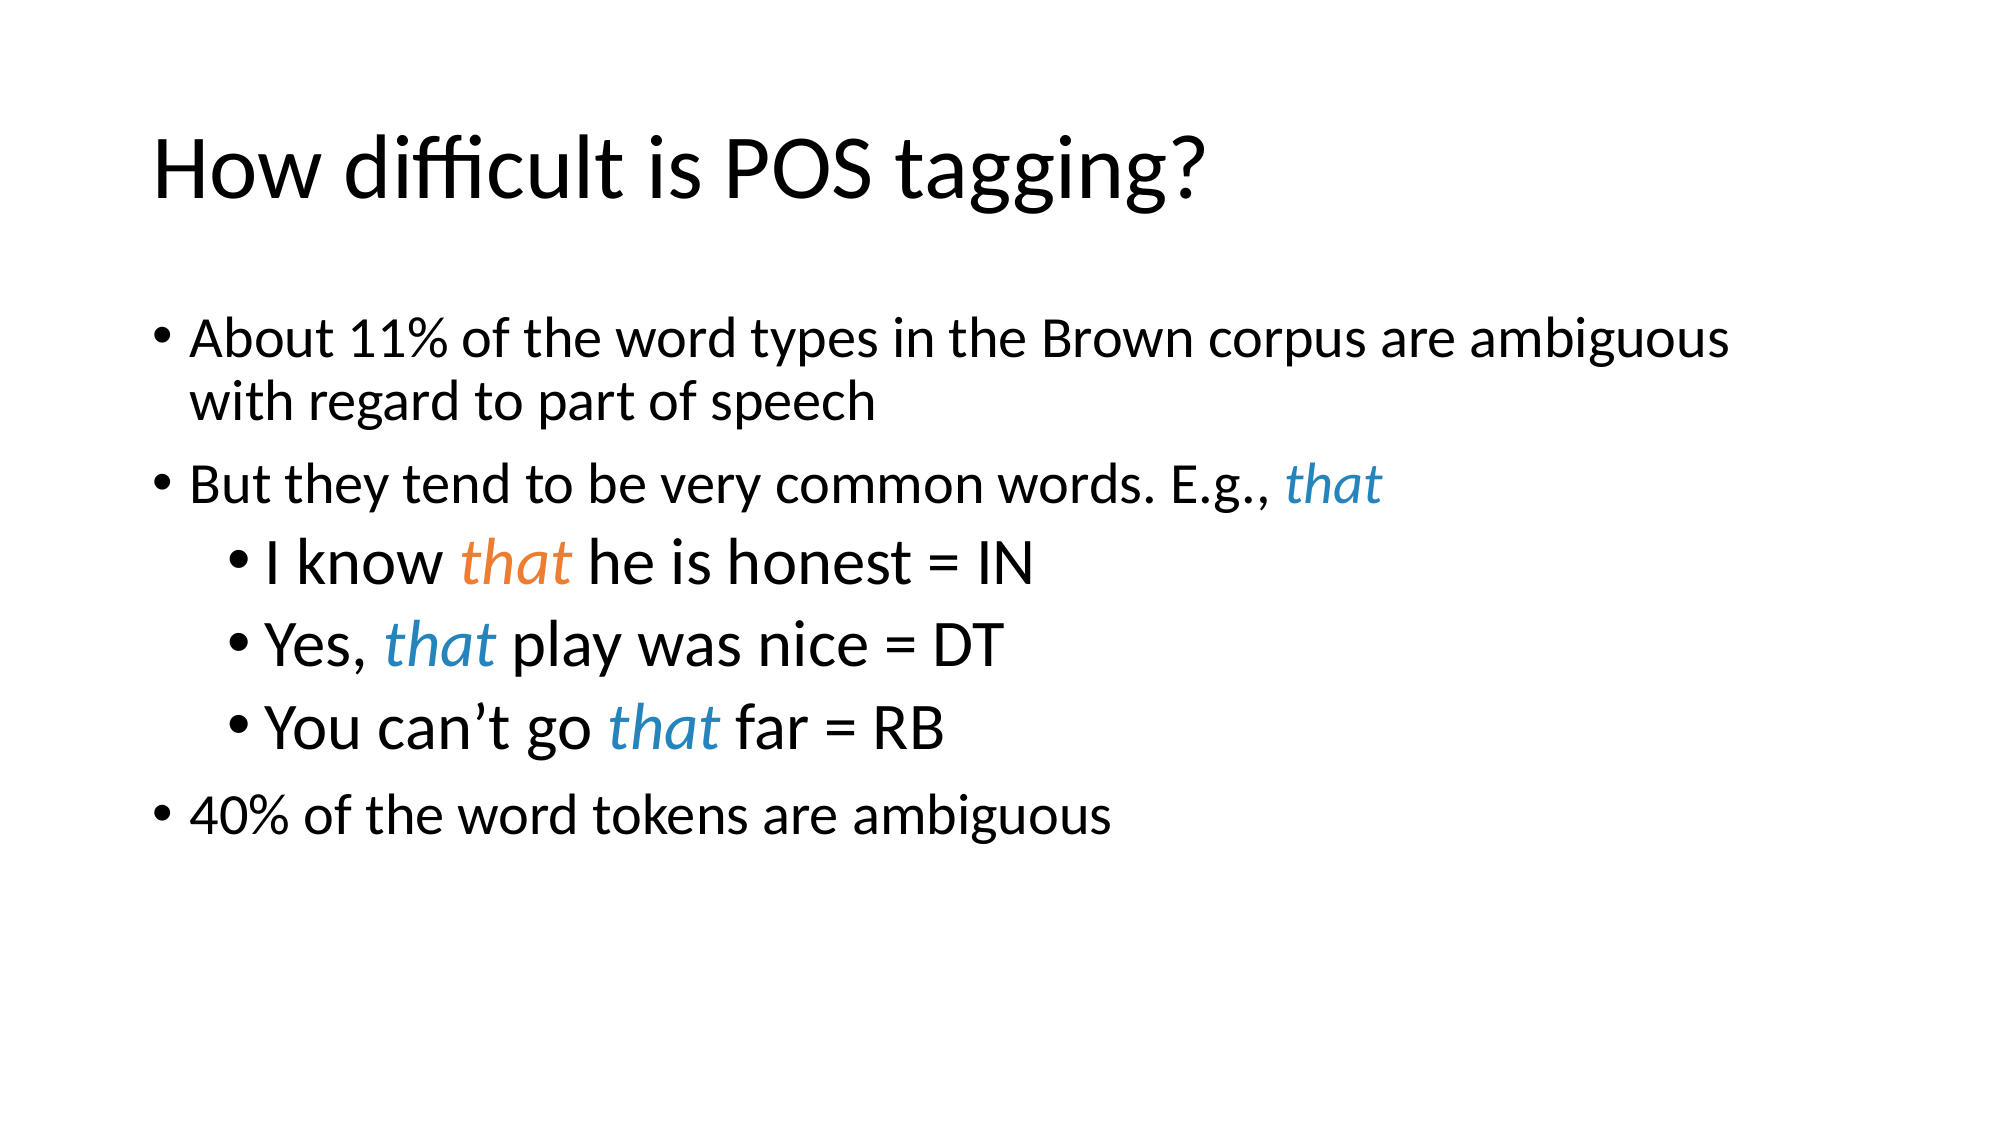

# How difficult is POS tagging?
About 11% of the word types in the Brown corpus are ambiguous with regard to part of speech
But they tend to be very common words. E.g., that
I know that he is honest = IN
Yes, that play was nice = DT
You can’t go that far = RB
40% of the word tokens are ambiguous